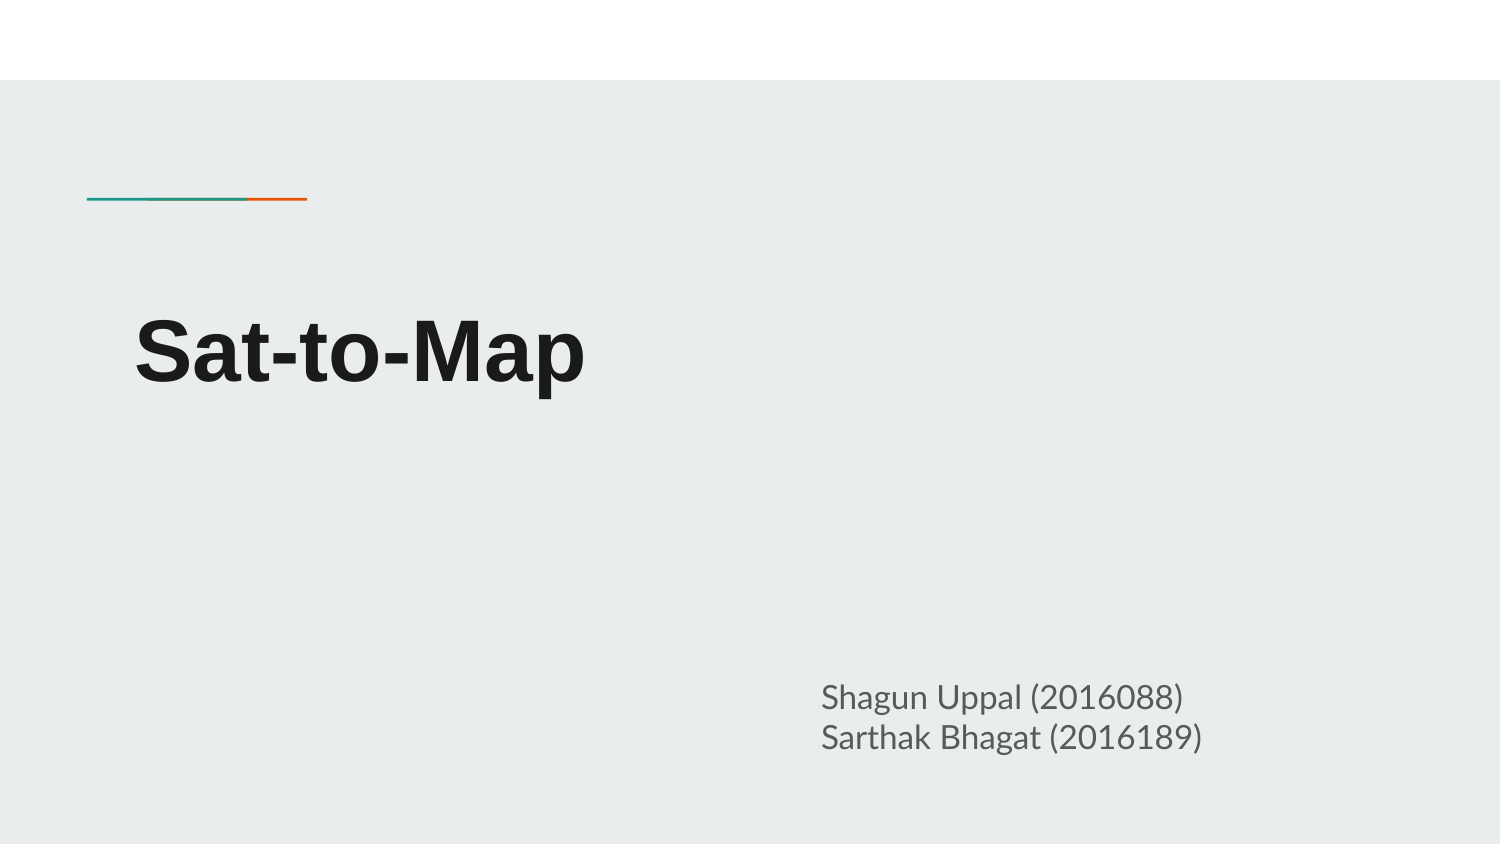

# Sat-to-Map
Shagun Uppal (2016088)
Sarthak Bhagat (2016189)